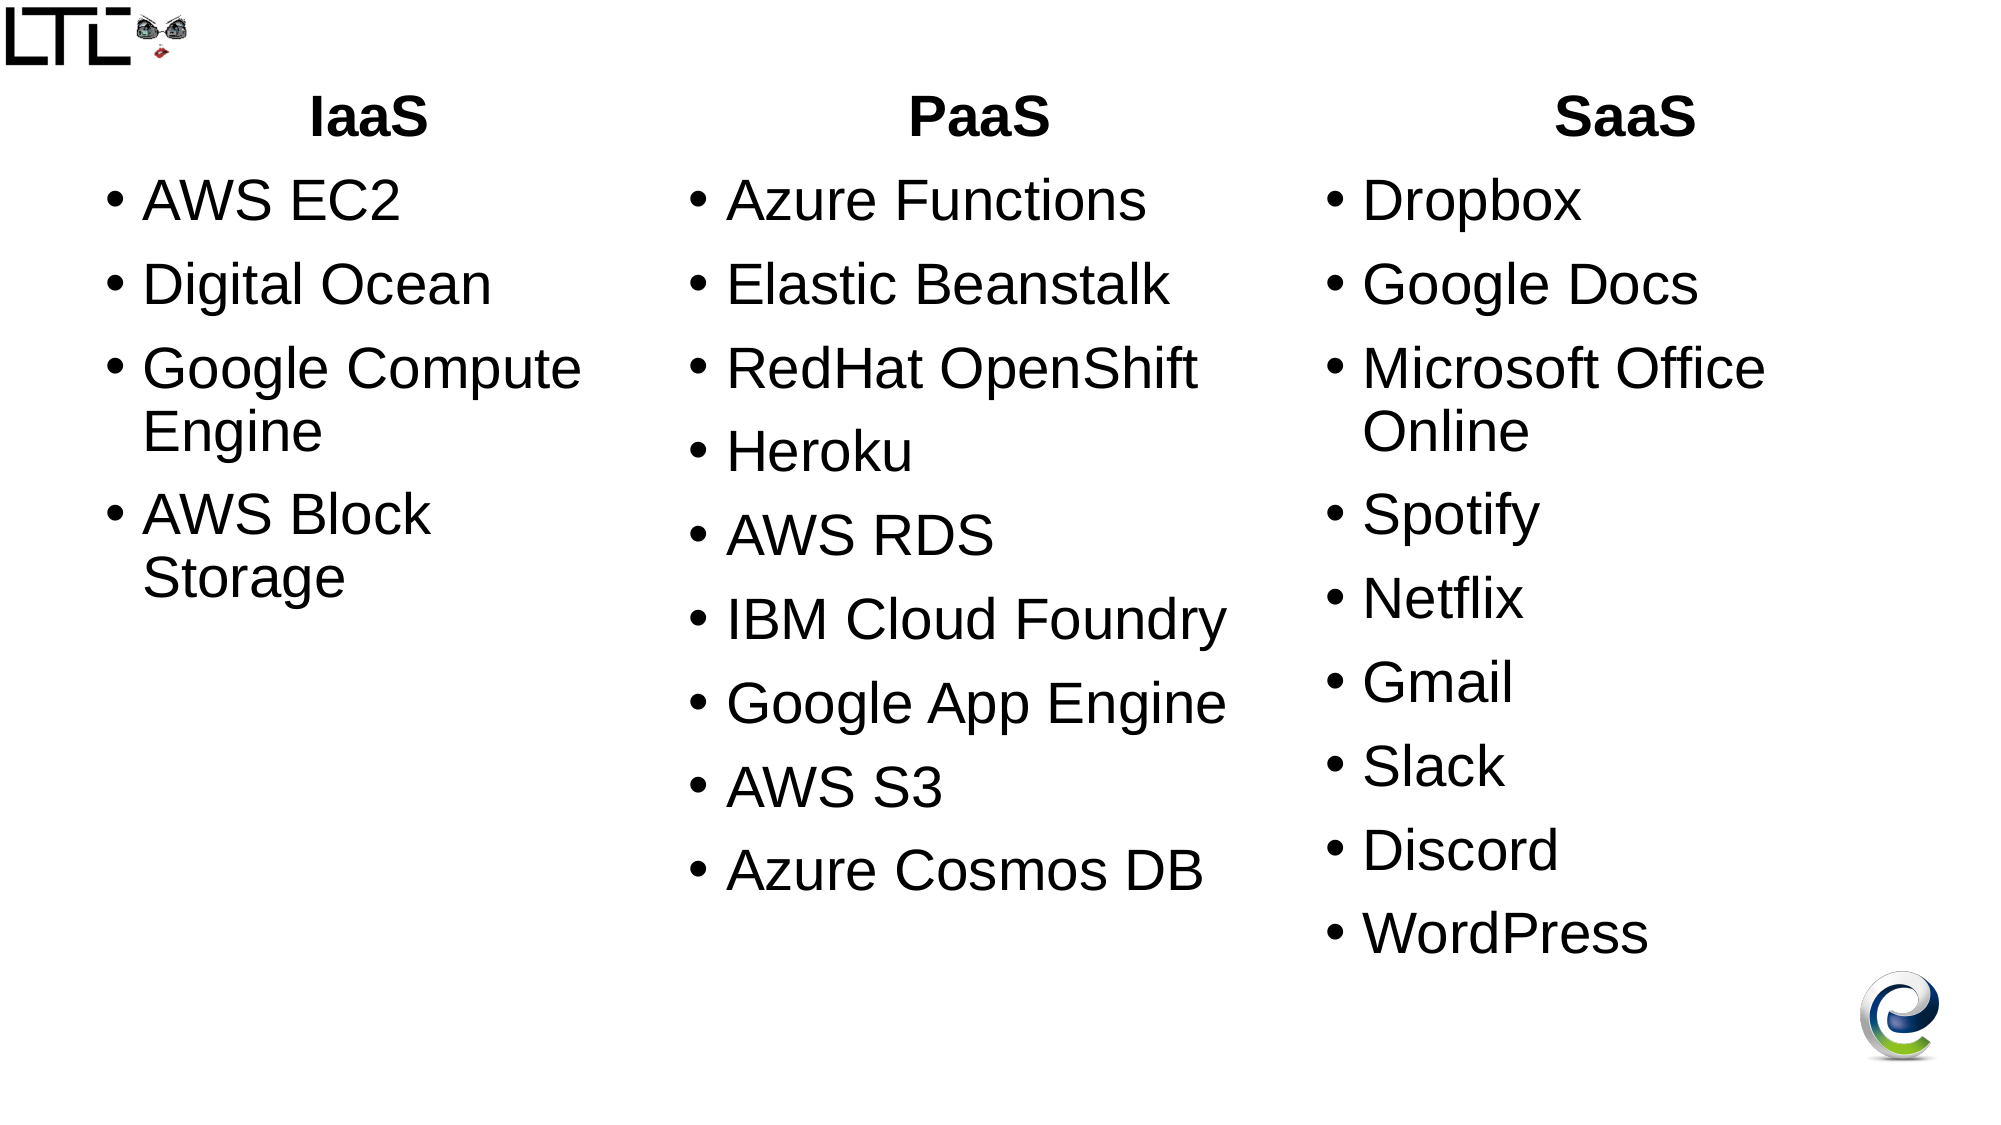

IaaS
AWS EC2
Digital Ocean
Google Compute Engine
AWS Block Storage

PaaS
Azure Functions
Elastic Beanstalk
RedHat OpenShift
Heroku
AWS RDS
IBM Cloud Foundry
Google App Engine
AWS S3
Azure Cosmos DB
SaaS
Dropbox
Google Docs
Microsoft Office Online
Spotify
Netflix
Gmail
Slack
Discord
WordPress